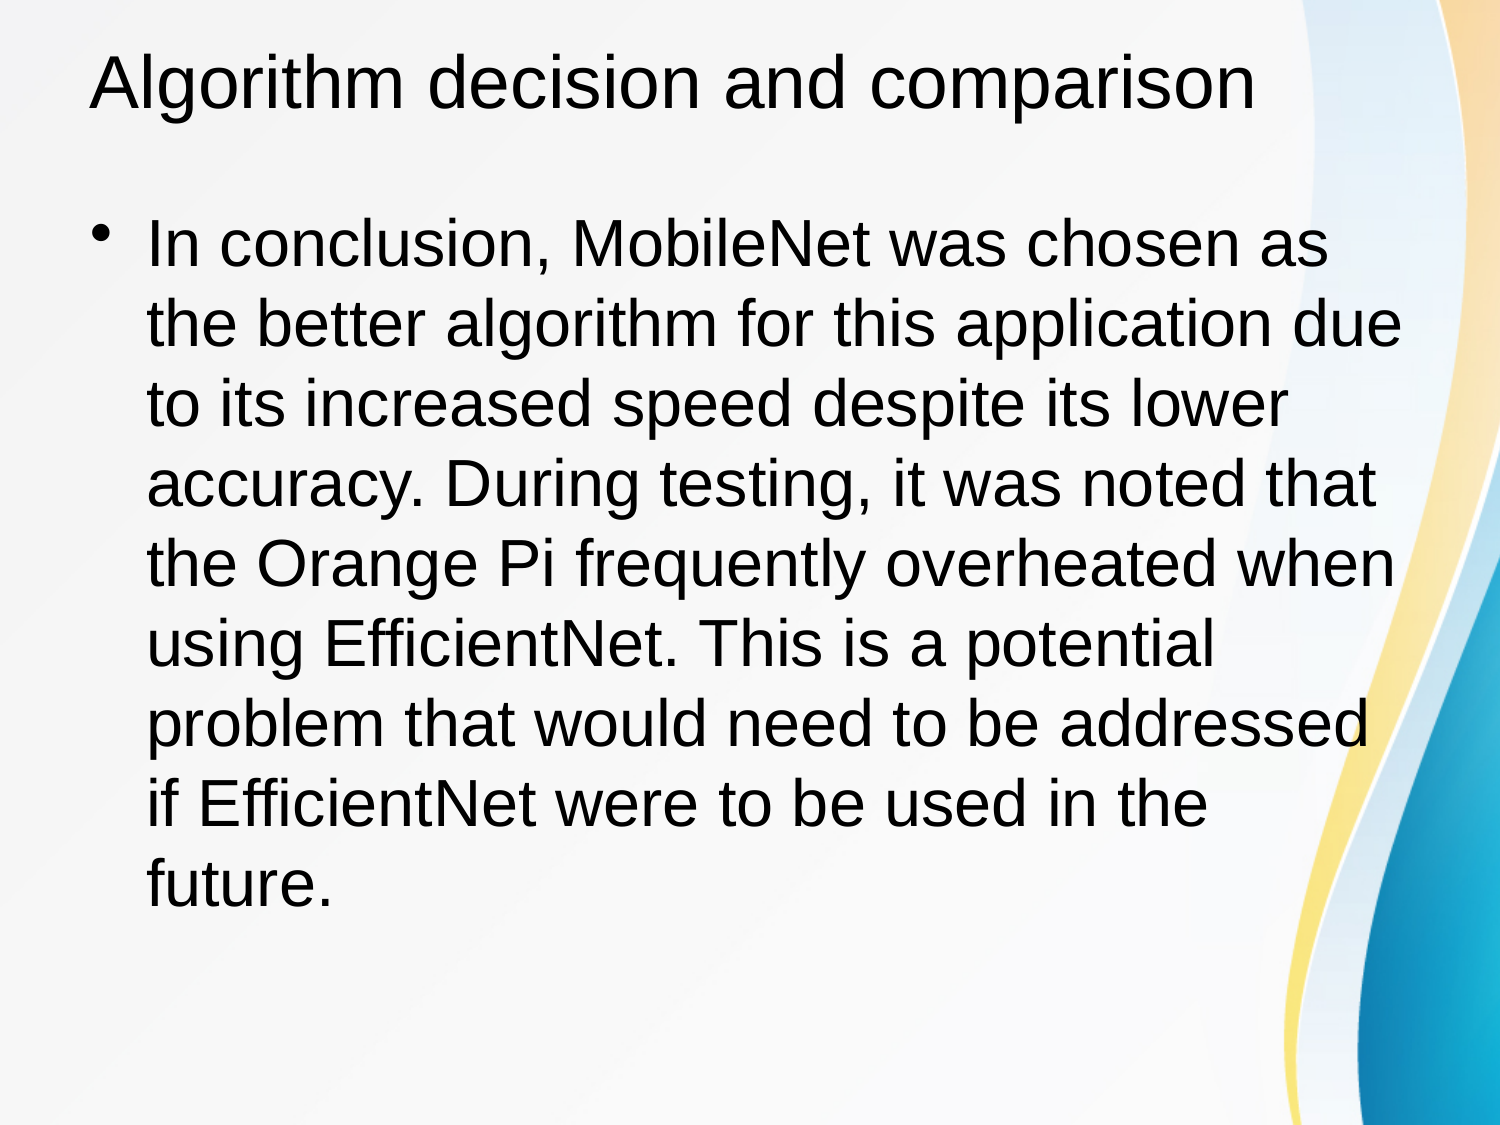

# Algorithm decision and comparison
In conclusion, MobileNet was chosen as the better algorithm for this application due to its increased speed despite its lower accuracy. During testing, it was noted that the Orange Pi frequently overheated when using EfficientNet. This is a potential problem that would need to be addressed if EfficientNet were to be used in the future.